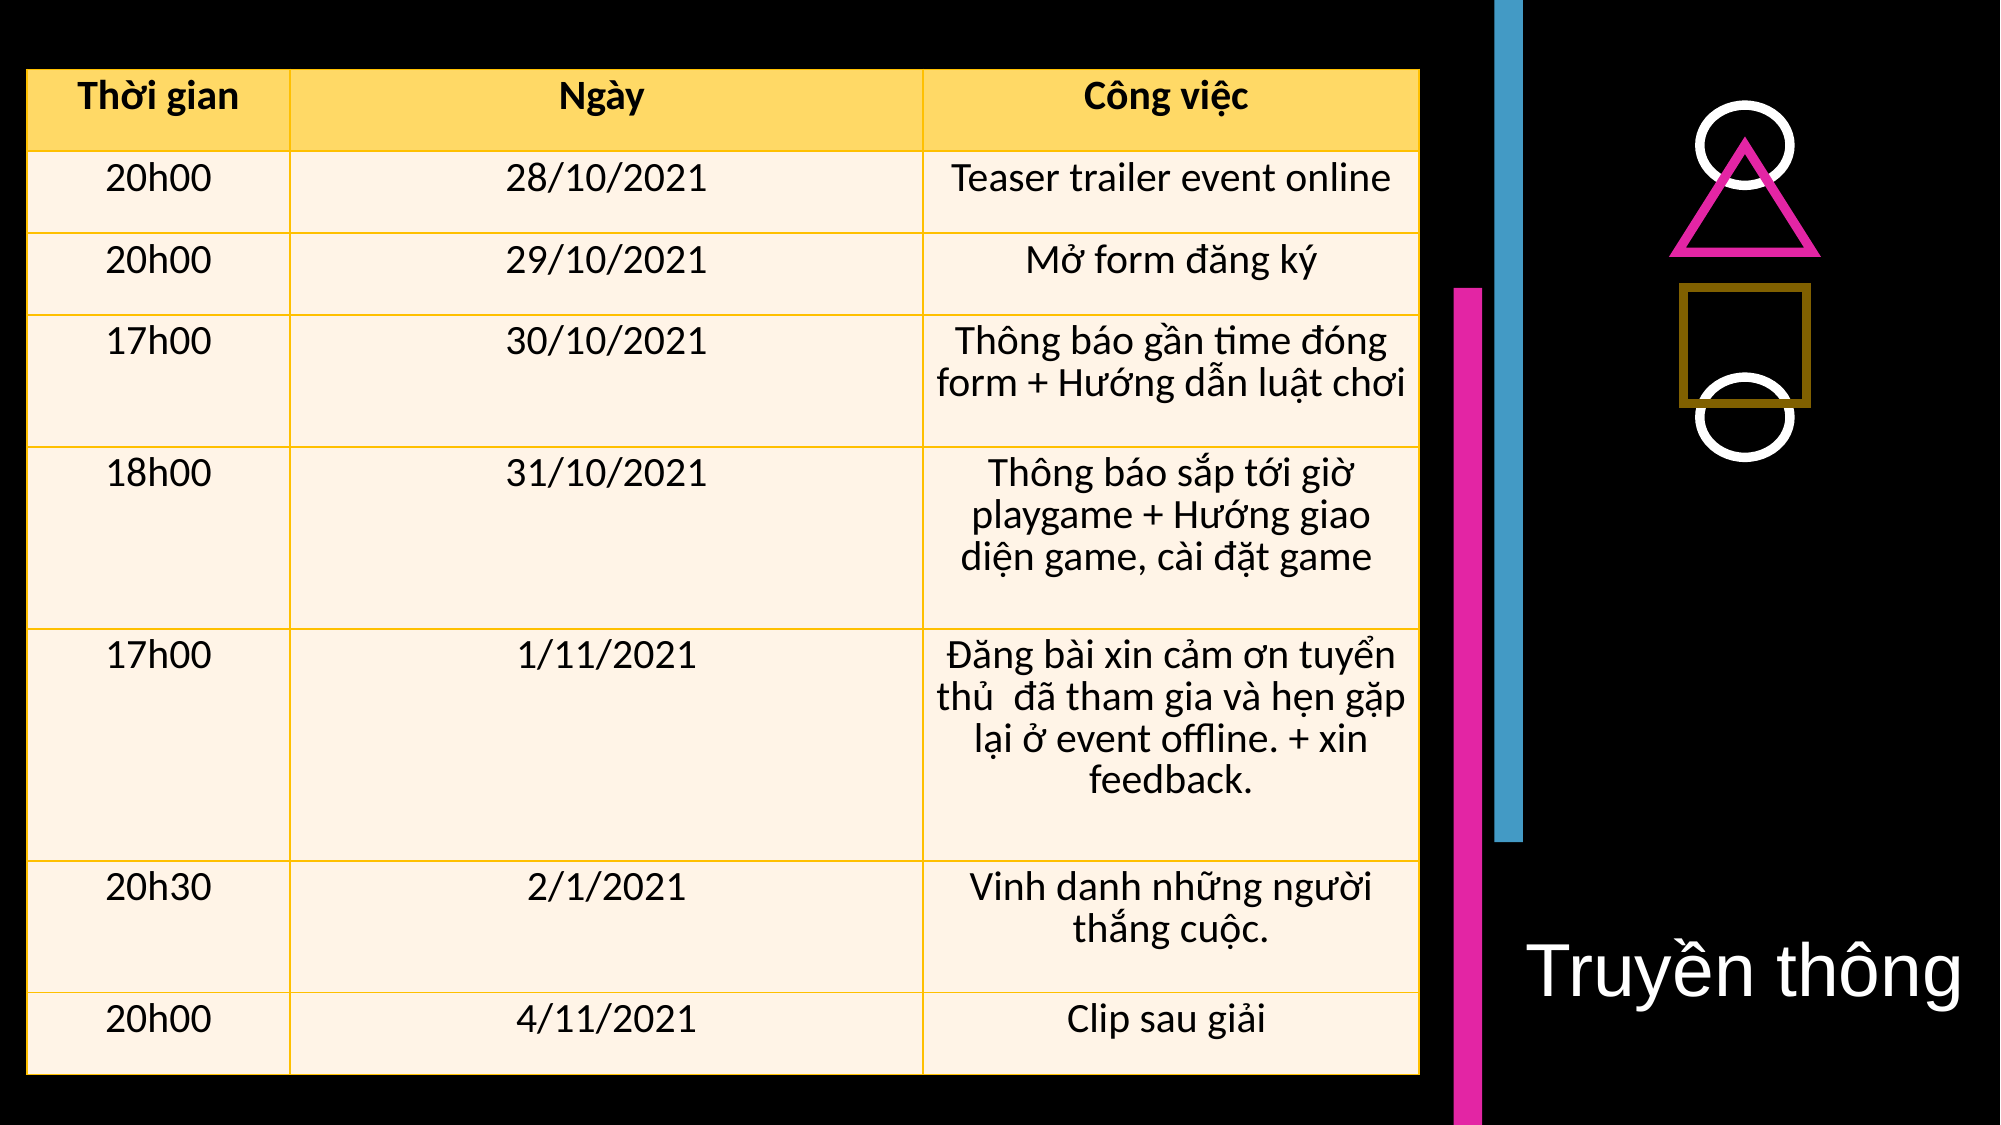

| Thời gian | Ngày | Công việc |
| --- | --- | --- |
| 20h00 | 28/10/2021 | Teaser trailer event online |
| 20h00 | 29/10/2021 | Mở form đăng ký |
| 17h00 | 30/10/2021 | Thông báo gần time đóng form + Hướng dẫn luật chơi |
| 18h00 | 31/10/2021 | Thông báo sắp tới giờ playgame + Hướng giao diện game, cài đặt game |
| 17h00 | 1/11/2021 | Đăng bài xin cảm ơn tuyển thủ  đã tham gia và hẹn gặp lại ở event offline. + xin feedback. |
| 20h30 | 2/1/2021 | Vinh danh những người thắng cuộc. |
| 20h00 | 4/11/2021 | Clip sau giải |

Truyền thông